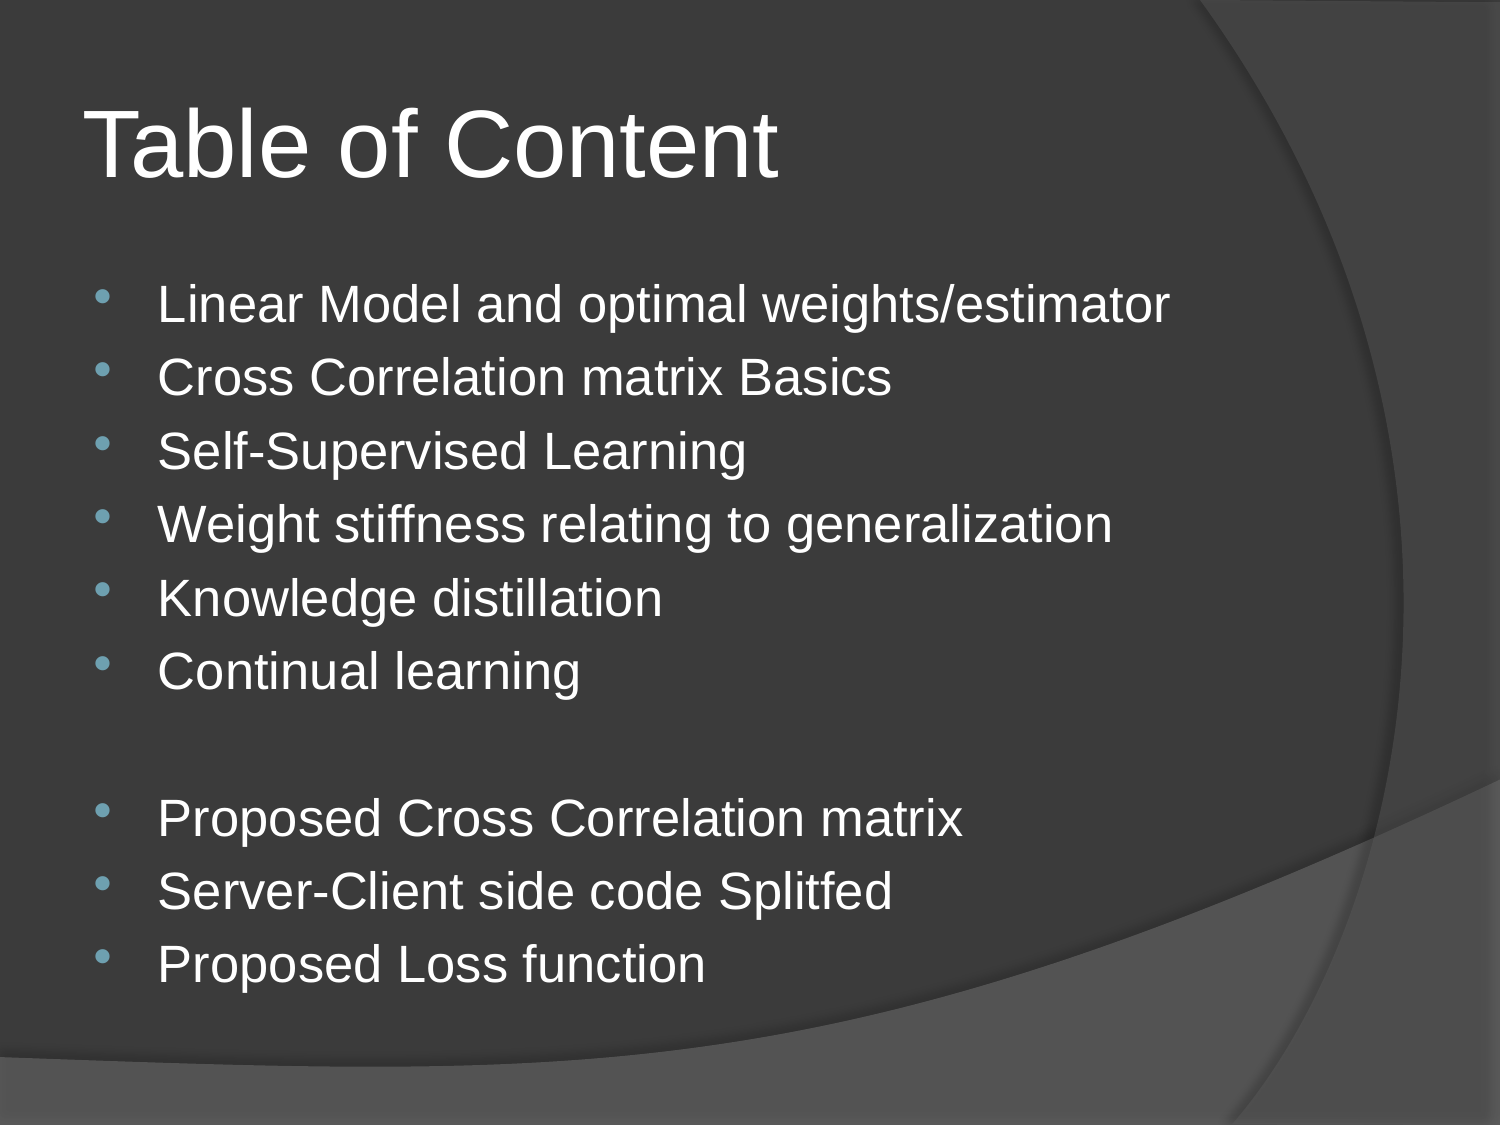

# Table of Content
Linear Model and optimal weights/estimator
Cross Correlation matrix Basics
Self-Supervised Learning
Weight stiffness relating to generalization
Knowledge distillation
Continual learning

Proposed Cross Correlation matrix
Server-Client side code Splitfed
Proposed Loss function